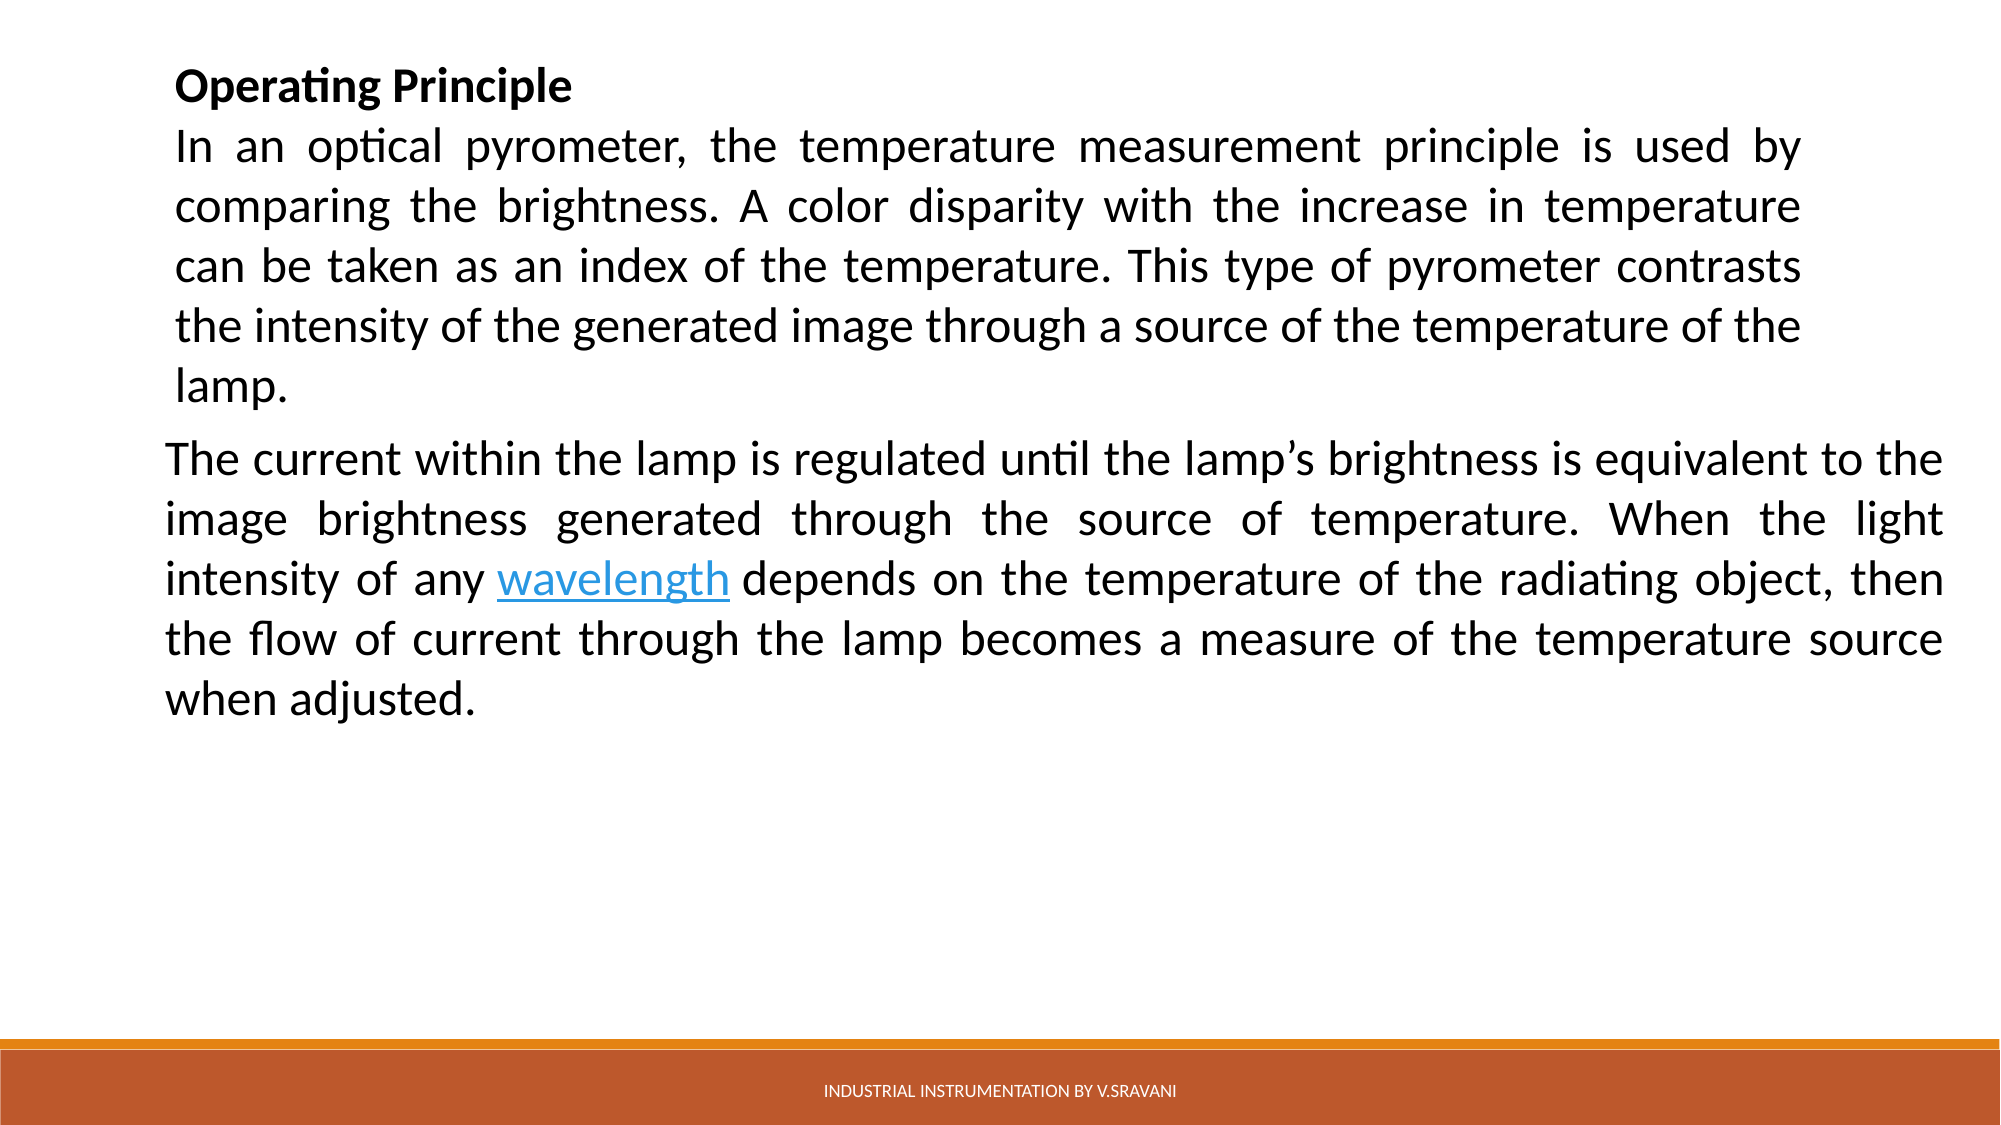

Operating Principle
In an optical pyrometer, the temperature measurement principle is used by comparing the brightness. A color disparity with the increase in temperature can be taken as an index of the temperature. This type of pyrometer contrasts the intensity of the generated image through a source of the temperature of the lamp.

The current within the lamp is regulated until the lamp’s brightness is equivalent to the image brightness generated through the source of temperature. When the light intensity of any wavelength depends on the temperature of the radiating object, then the flow of current through the lamp becomes a measure of the temperature source when adjusted.
Industrial Instrumentation by V.Sravani